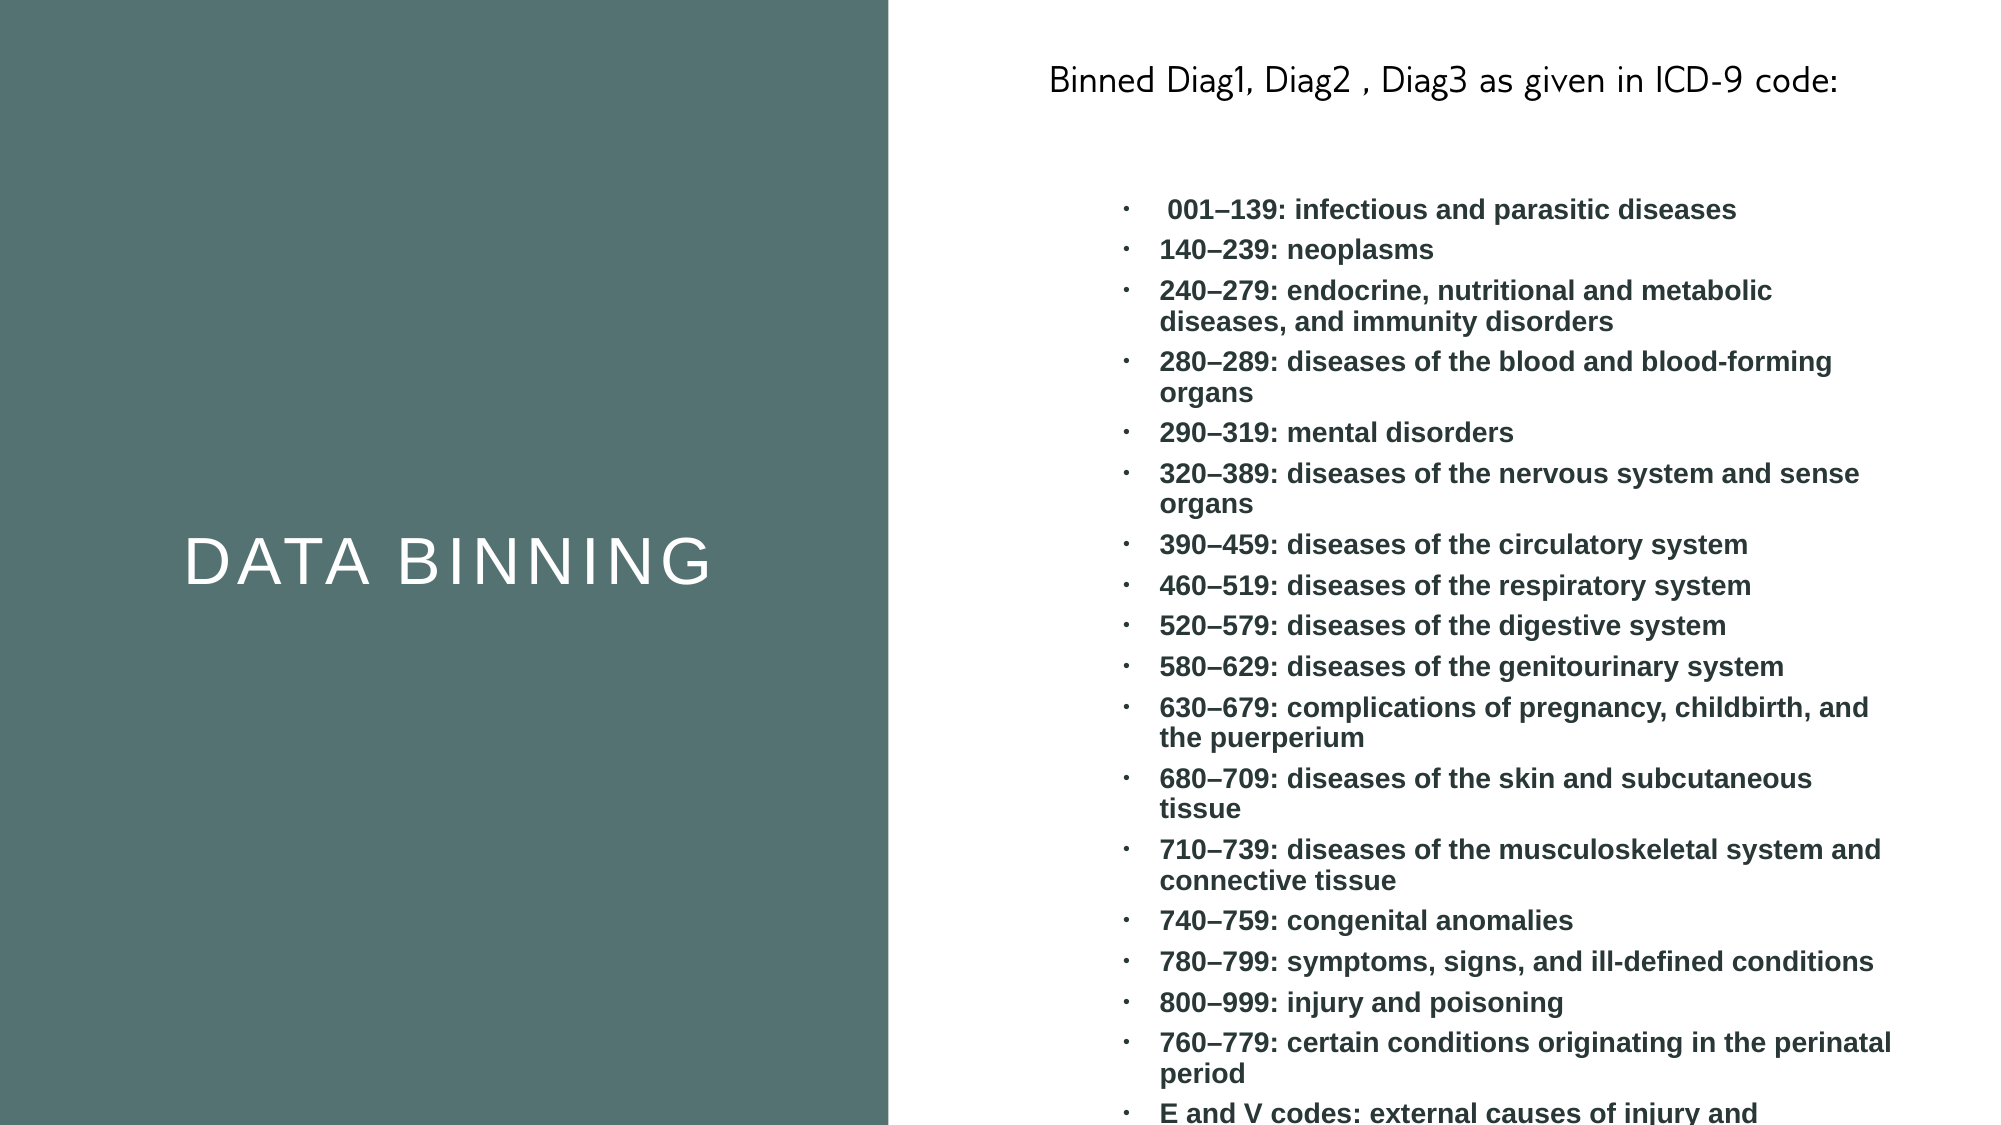

Binned Diag1, Diag2 , Diag3 as given in ICD-9 code:
 001–139: infectious and parasitic diseases
140–239: neoplasms
240–279: endocrine, nutritional and metabolic diseases, and immunity disorders
280–289: diseases of the blood and blood-forming organs
290–319: mental disorders
320–389: diseases of the nervous system and sense organs
390–459: diseases of the circulatory system
460–519: diseases of the respiratory system
520–579: diseases of the digestive system
580–629: diseases of the genitourinary system
630–679: complications of pregnancy, childbirth, and the puerperium
680–709: diseases of the skin and subcutaneous tissue
710–739: diseases of the musculoskeletal system and connective tissue
740–759: congenital anomalies
780–799: symptoms, signs, and ill-defined conditions
800–999: injury and poisoning
760–779: certain conditions originating in the perinatal period
E and V codes: external causes of injury and supplemental classification

# Data Binning